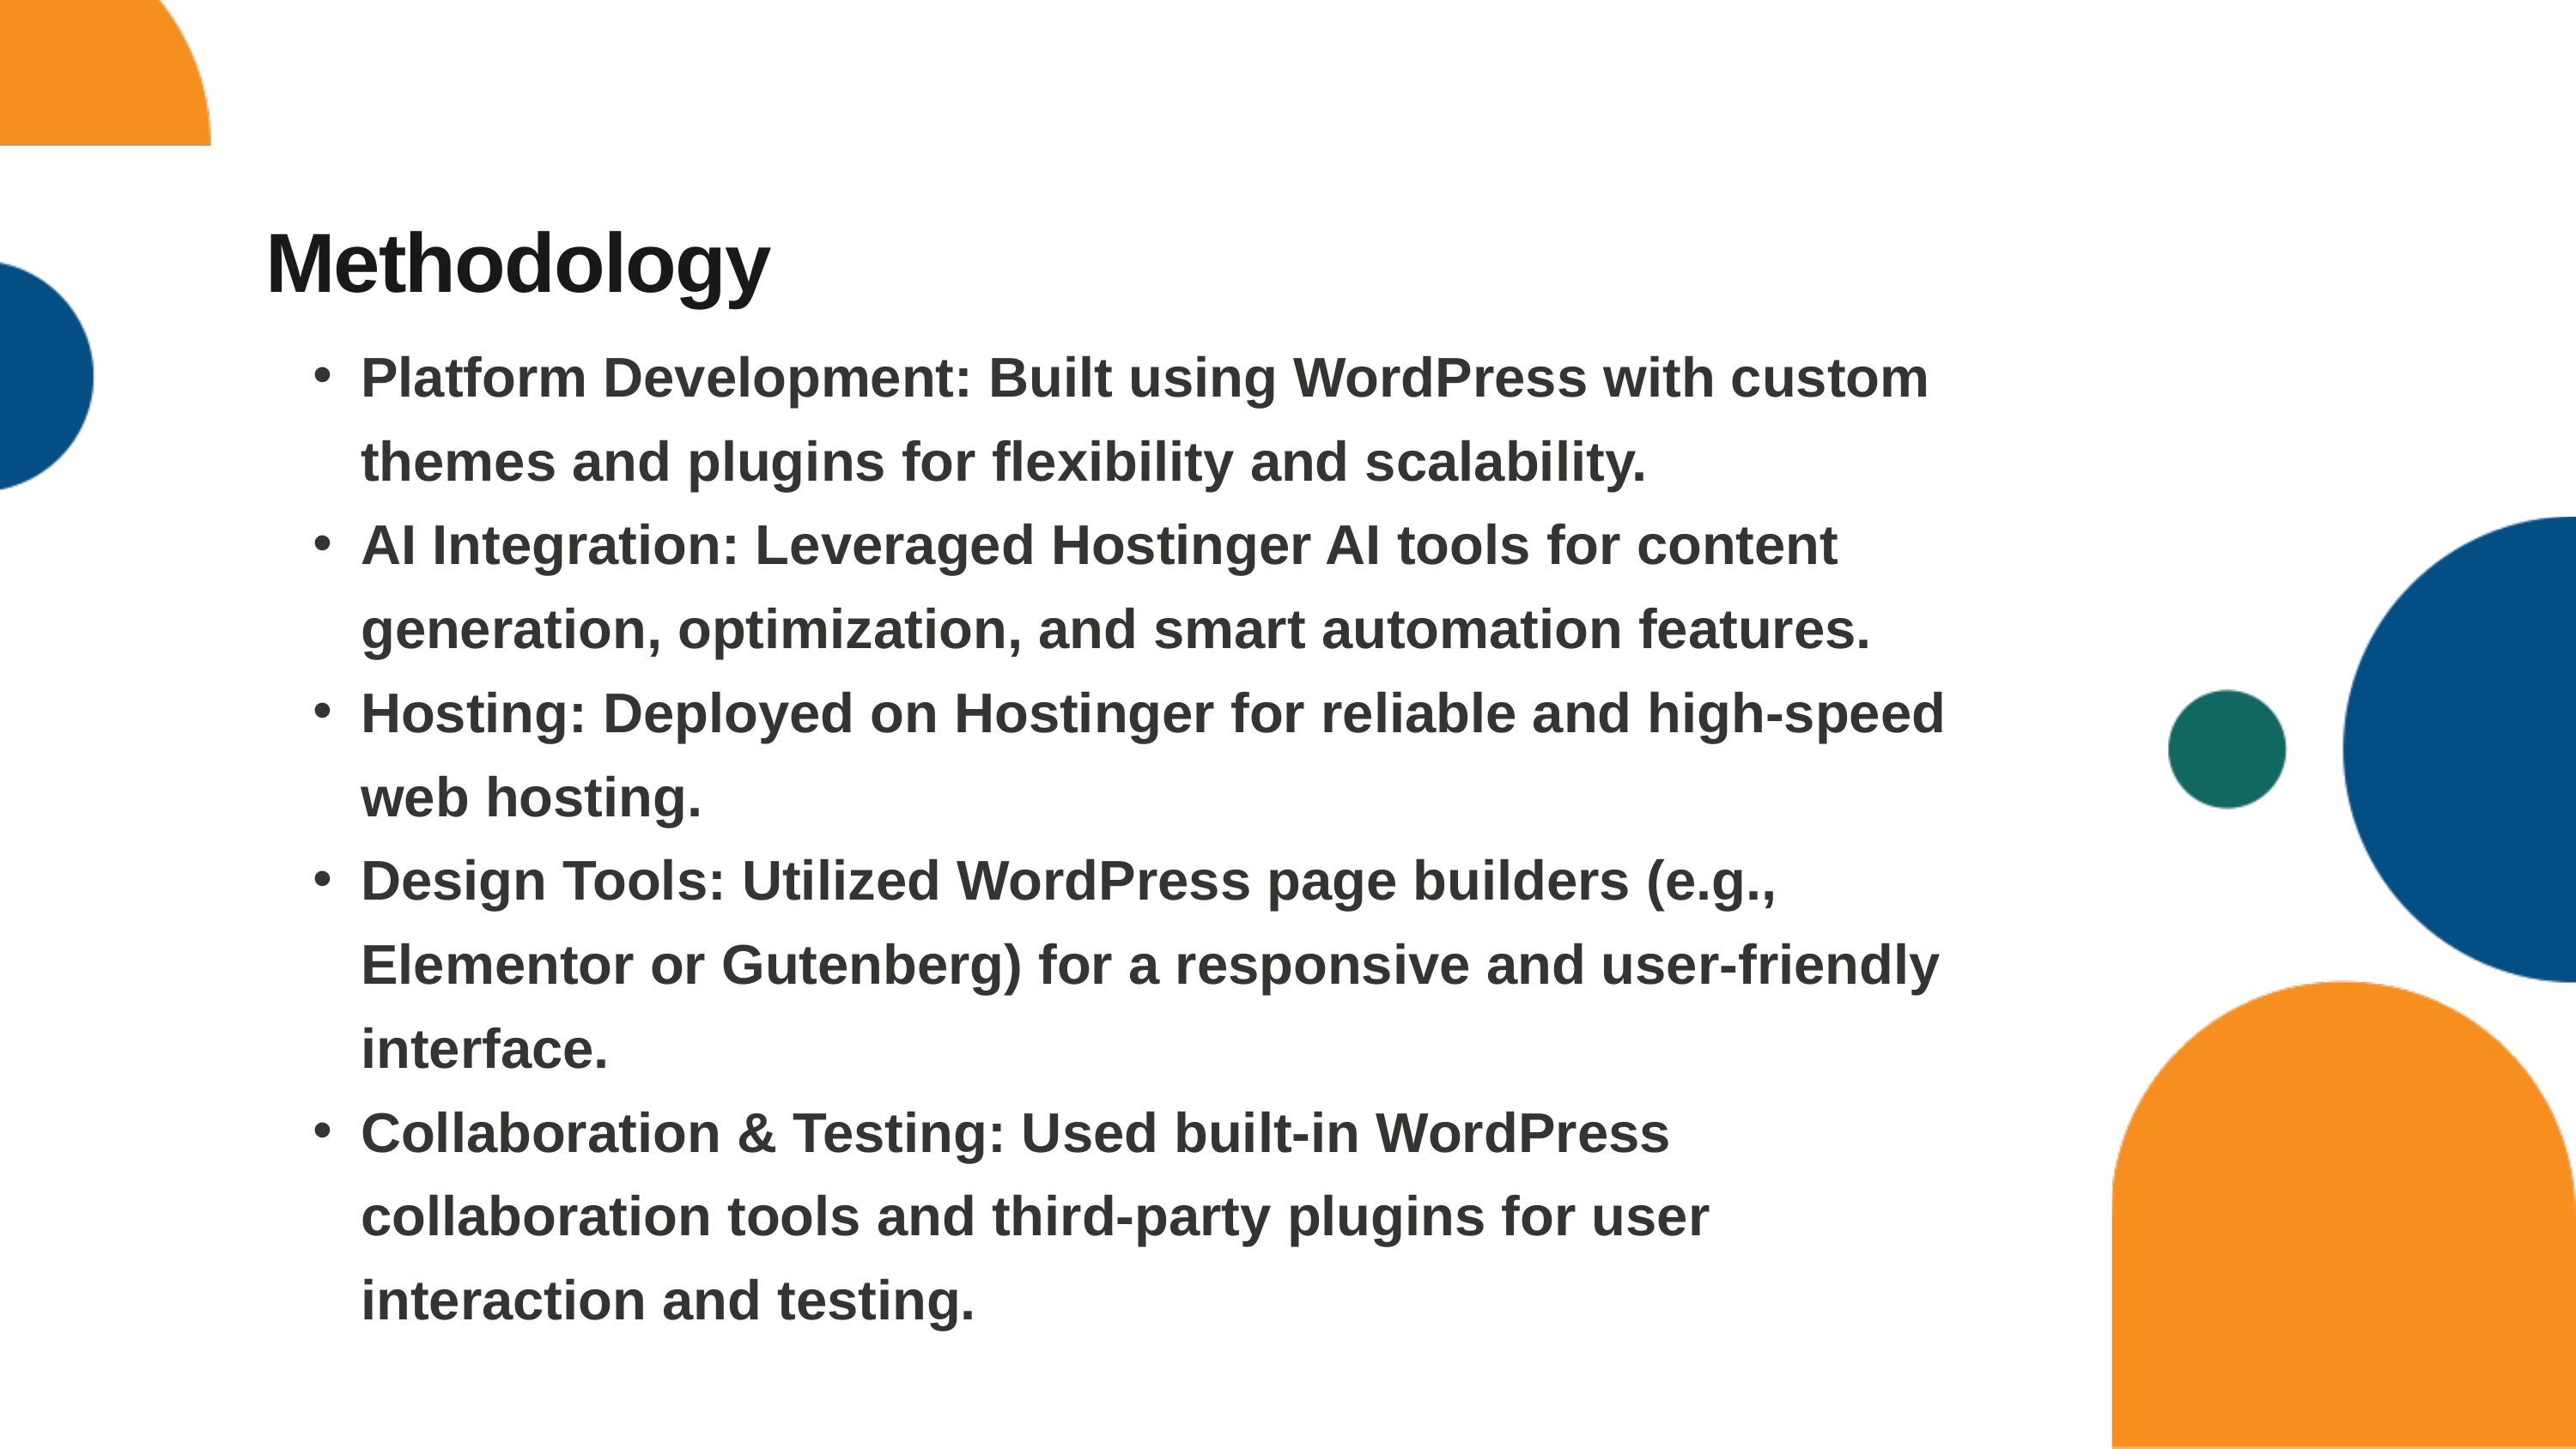

Methodology
Platform Development: Built using WordPress with custom themes and plugins for flexibility and scalability.
AI Integration: Leveraged Hostinger AI tools for content generation, optimization, and smart automation features.
Hosting: Deployed on Hostinger for reliable and high-speed web hosting.
Design Tools: Utilized WordPress page builders (e.g., Elementor or Gutenberg) for a responsive and user-friendly interface.
Collaboration & Testing: Used built-in WordPress collaboration tools and third-party plugins for user interaction and testing.